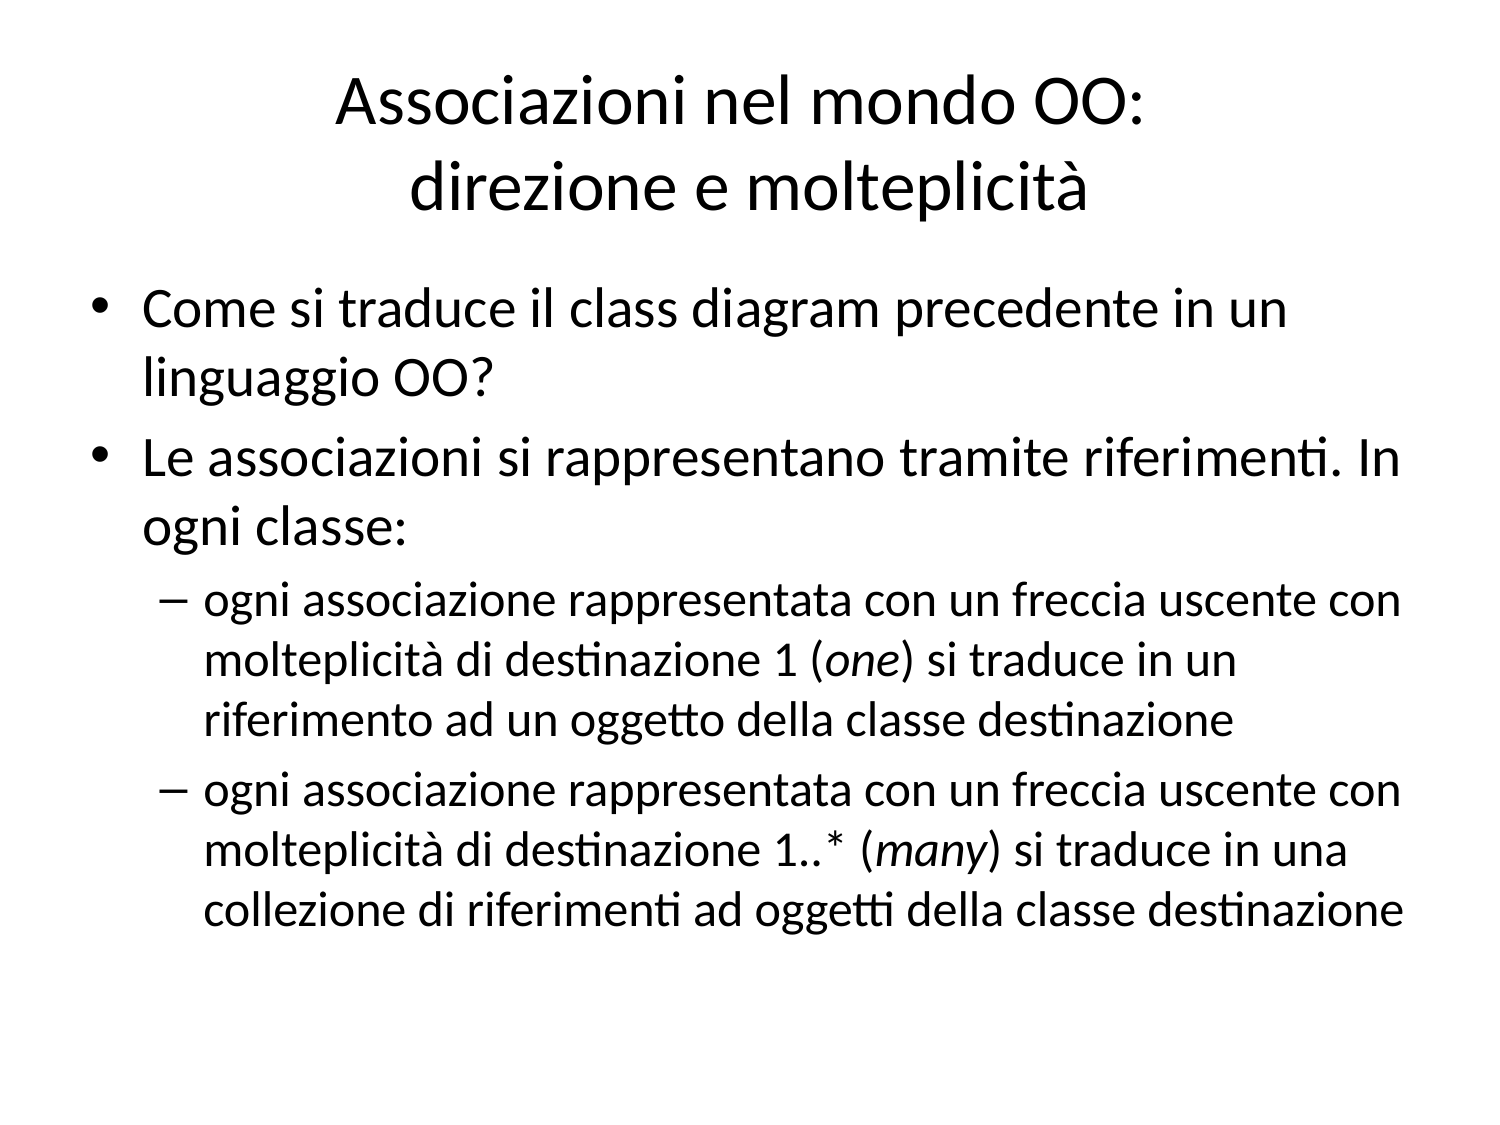

# Associazioni nel mondo OO: direzione e molteplicità
Come si traduce il class diagram precedente in un linguaggio OO?
Le associazioni si rappresentano tramite riferimenti. In ogni classe:
ogni associazione rappresentata con un freccia uscente con molteplicità di destinazione 1 (one) si traduce in un riferimento ad un oggetto della classe destinazione
ogni associazione rappresentata con un freccia uscente con molteplicità di destinazione 1..* (many) si traduce in una collezione di riferimenti ad oggetti della classe destinazione